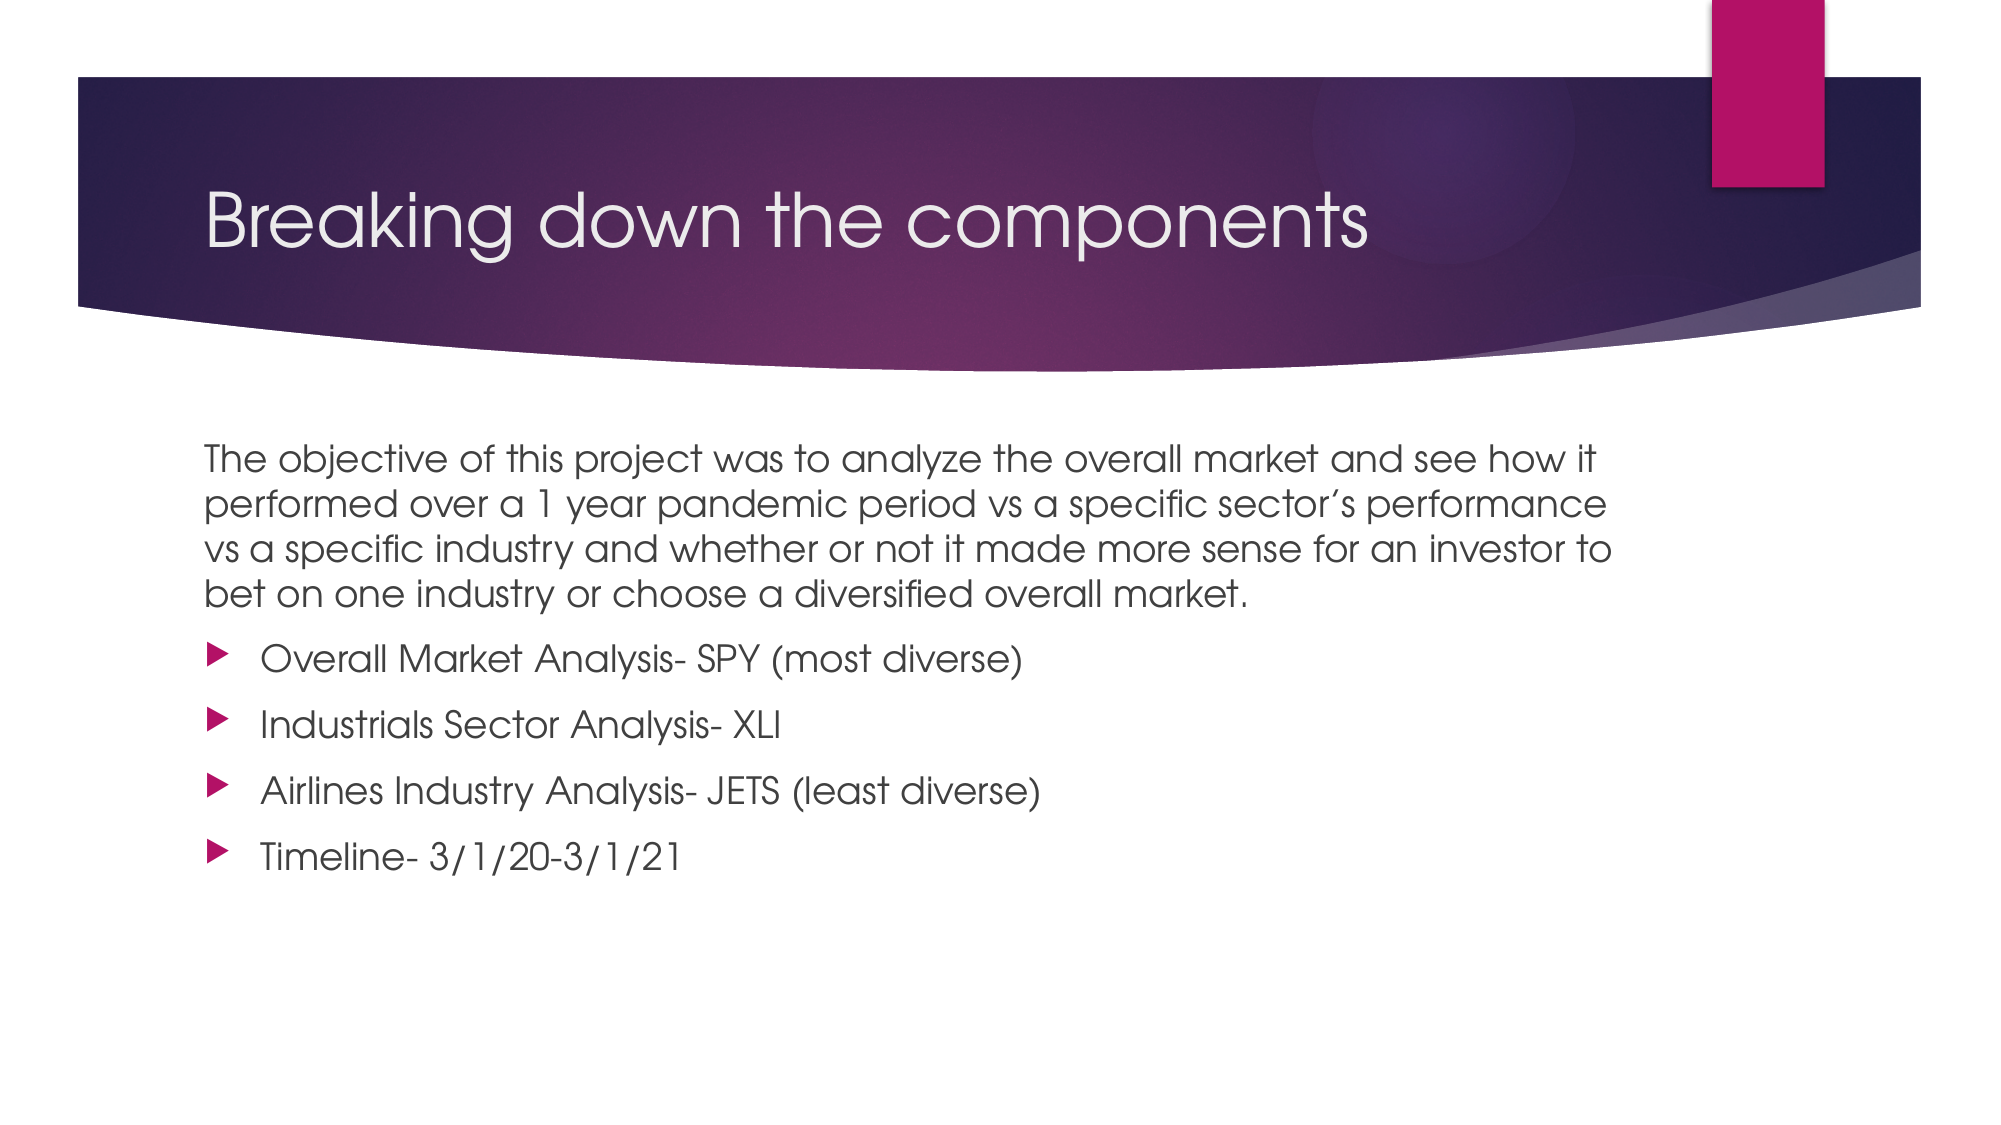

# Breaking down the components
The objective of this project was to analyze the overall market and see how it performed over a 1 year pandemic period vs a specific sector’s performance vs a specific industry and whether or not it made more sense for an investor to bet on one industry or choose a diversified overall market.
Overall Market Analysis- SPY (most diverse)
Industrials Sector Analysis- XLI
Airlines Industry Analysis- JETS (least diverse)
Timeline- 3/1/20-3/1/21